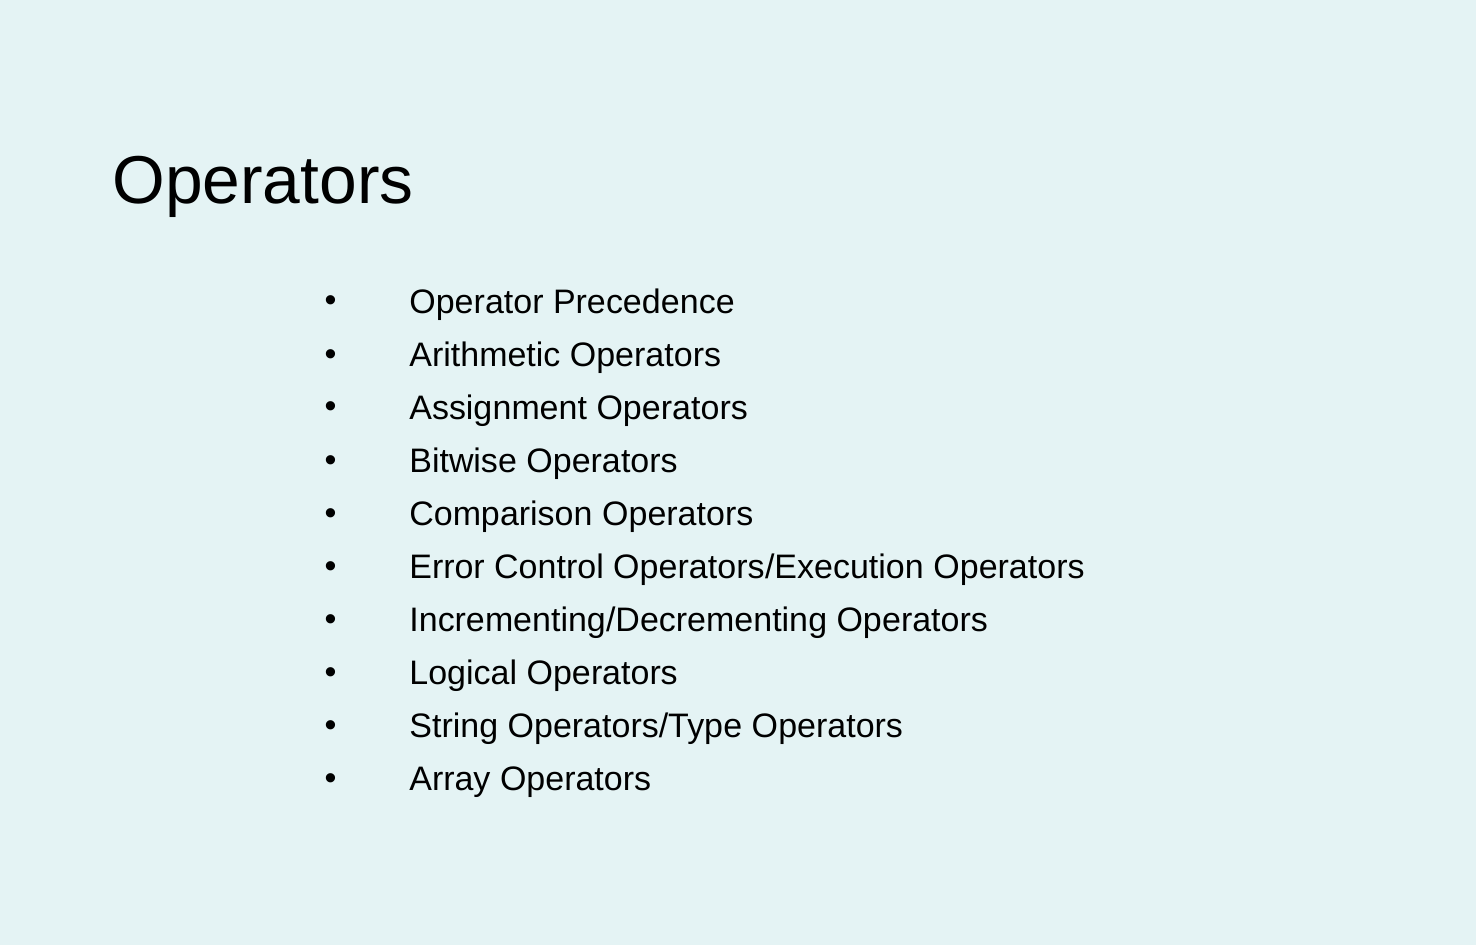

Operators

Operator Precedence
Arithmetic Operators
Assignment Operators
Bitwise Operators
Comparison Operators
Error Control Operators/Execution Operators
Incrementing/Decrementing Operators
Logical Operators
String Operators/Type Operators
Array Operators